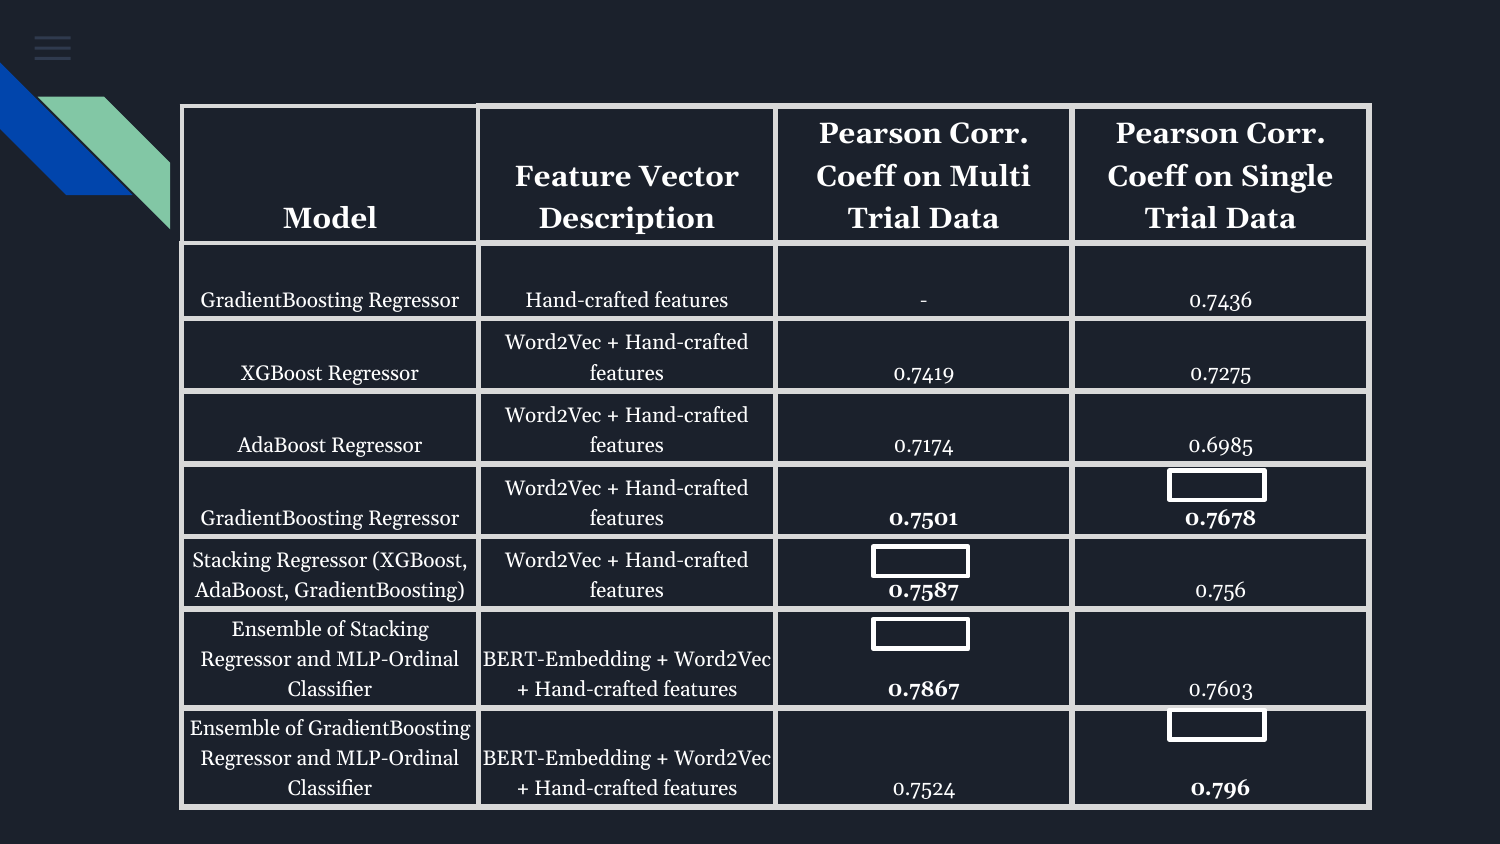

| Model | Feature Vector Description | Pearson Corr. Coeff on Multi Trial Data | Pearson Corr. Coeff on Single Trial Data |
| --- | --- | --- | --- |
| GradientBoosting Regressor | Hand-crafted features | - | 0.7436 |
| XGBoost Regressor | Word2Vec + Hand-crafted features | 0.7419 | 0.7275 |
| AdaBoost Regressor | Word2Vec + Hand-crafted features | 0.7174 | 0.6985 |
| GradientBoosting Regressor | Word2Vec + Hand-crafted features | 0.7501 | 0.7678 |
| Stacking Regressor (XGBoost, AdaBoost, GradientBoosting) | Word2Vec + Hand-crafted features | 0.7587 | 0.756 |
| Ensemble of Stacking Regressor and MLP-Ordinal Classifier | BERT-Embedding + Word2Vec + Hand-crafted features | 0.7867 | 0.7603 |
| Ensemble of GradientBoosting Regressor and MLP-Ordinal Classifier | BERT-Embedding + Word2Vec + Hand-crafted features | 0.7524 | 0.796 |